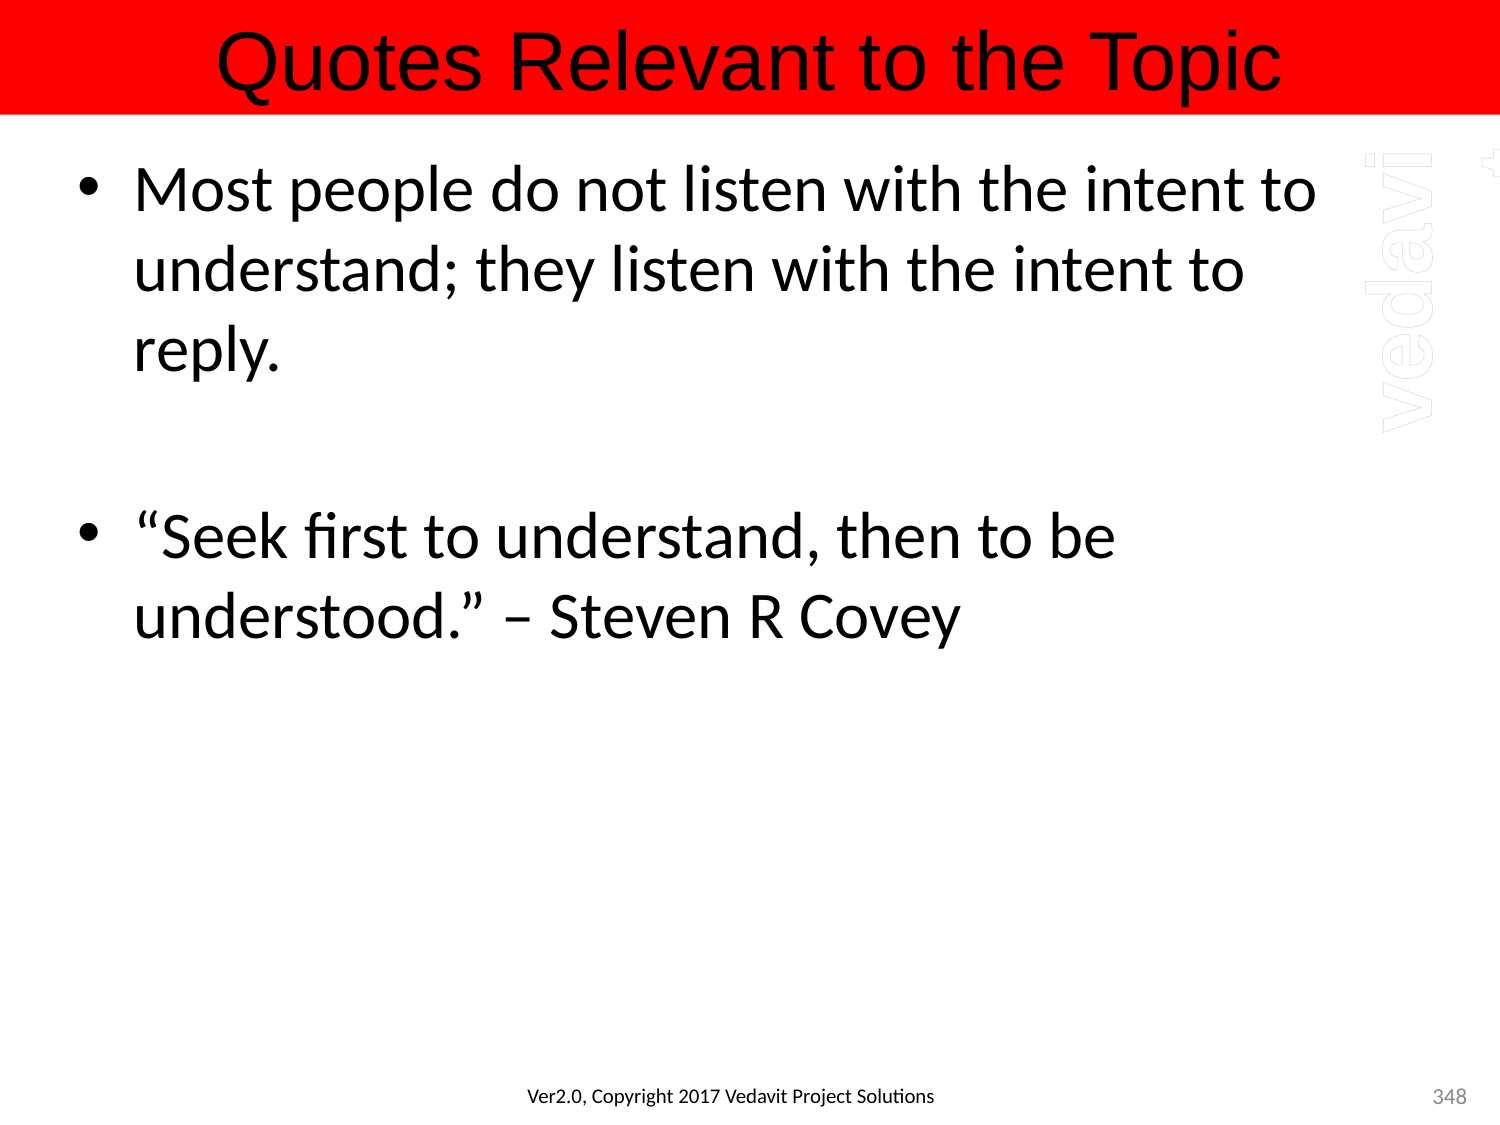

348
Most people do not listen with the intent to understand; they listen with the intent to reply.

“Seek first to understand, then to be understood.” – Steven R Covey